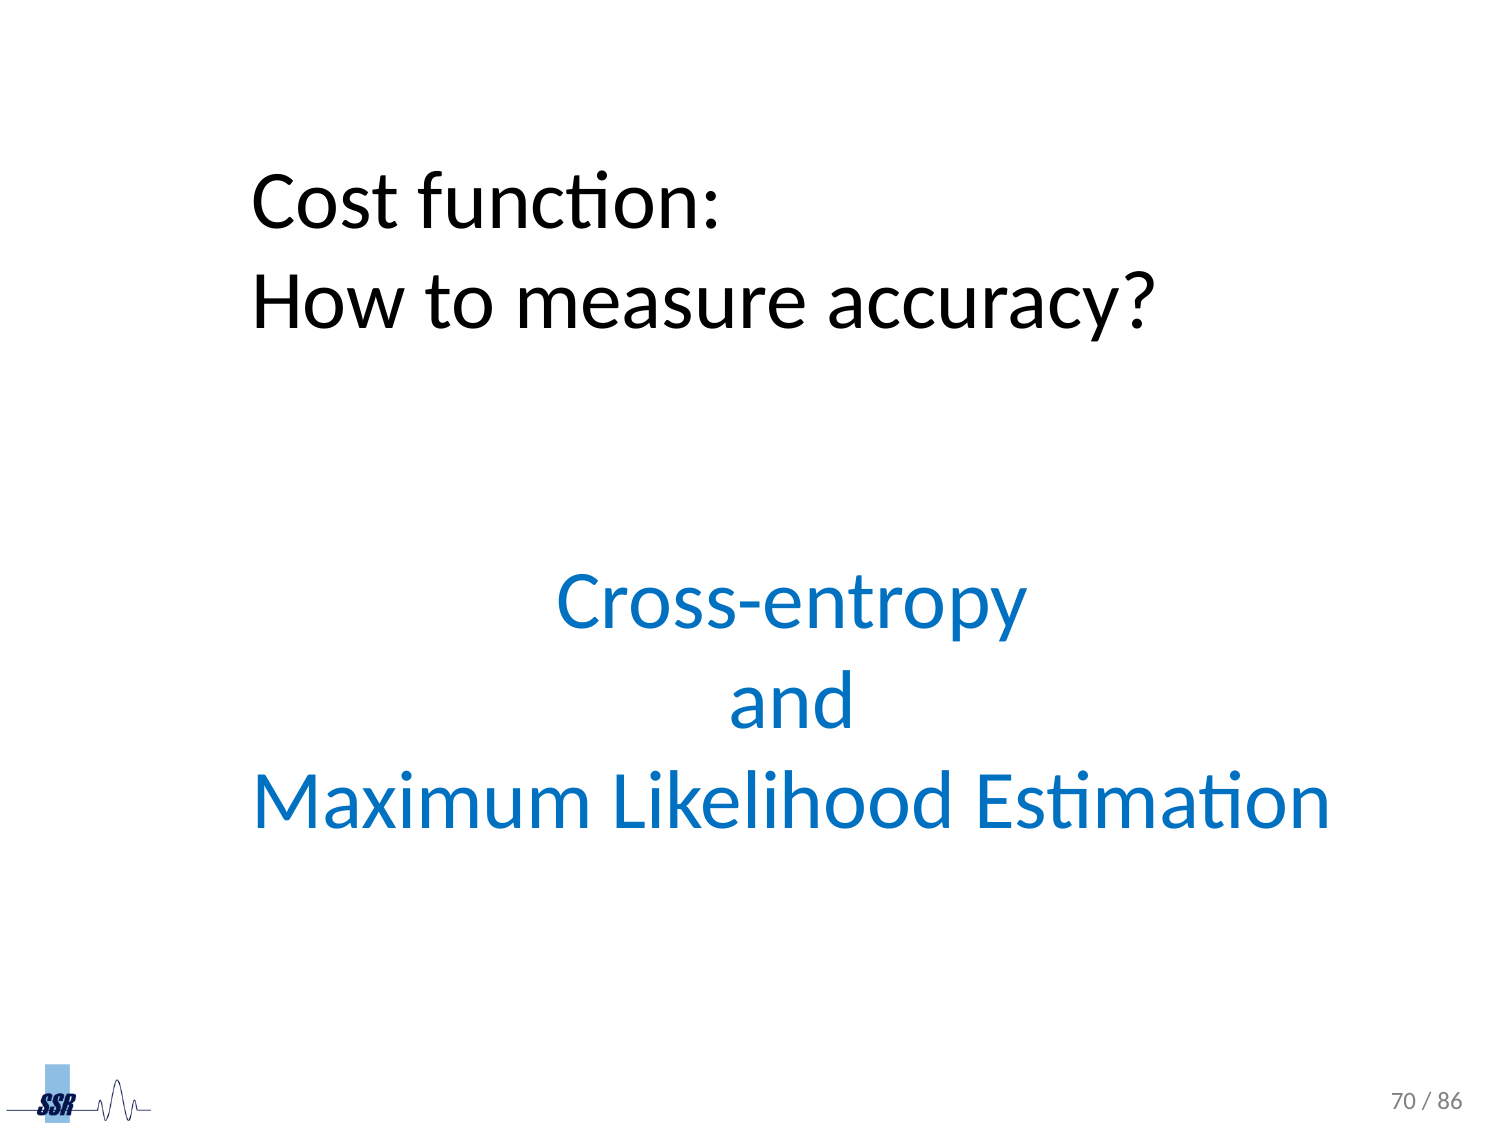

Cost function:
How to measure accuracy?

Cross-entropy
and
Maximum Likelihood Estimation